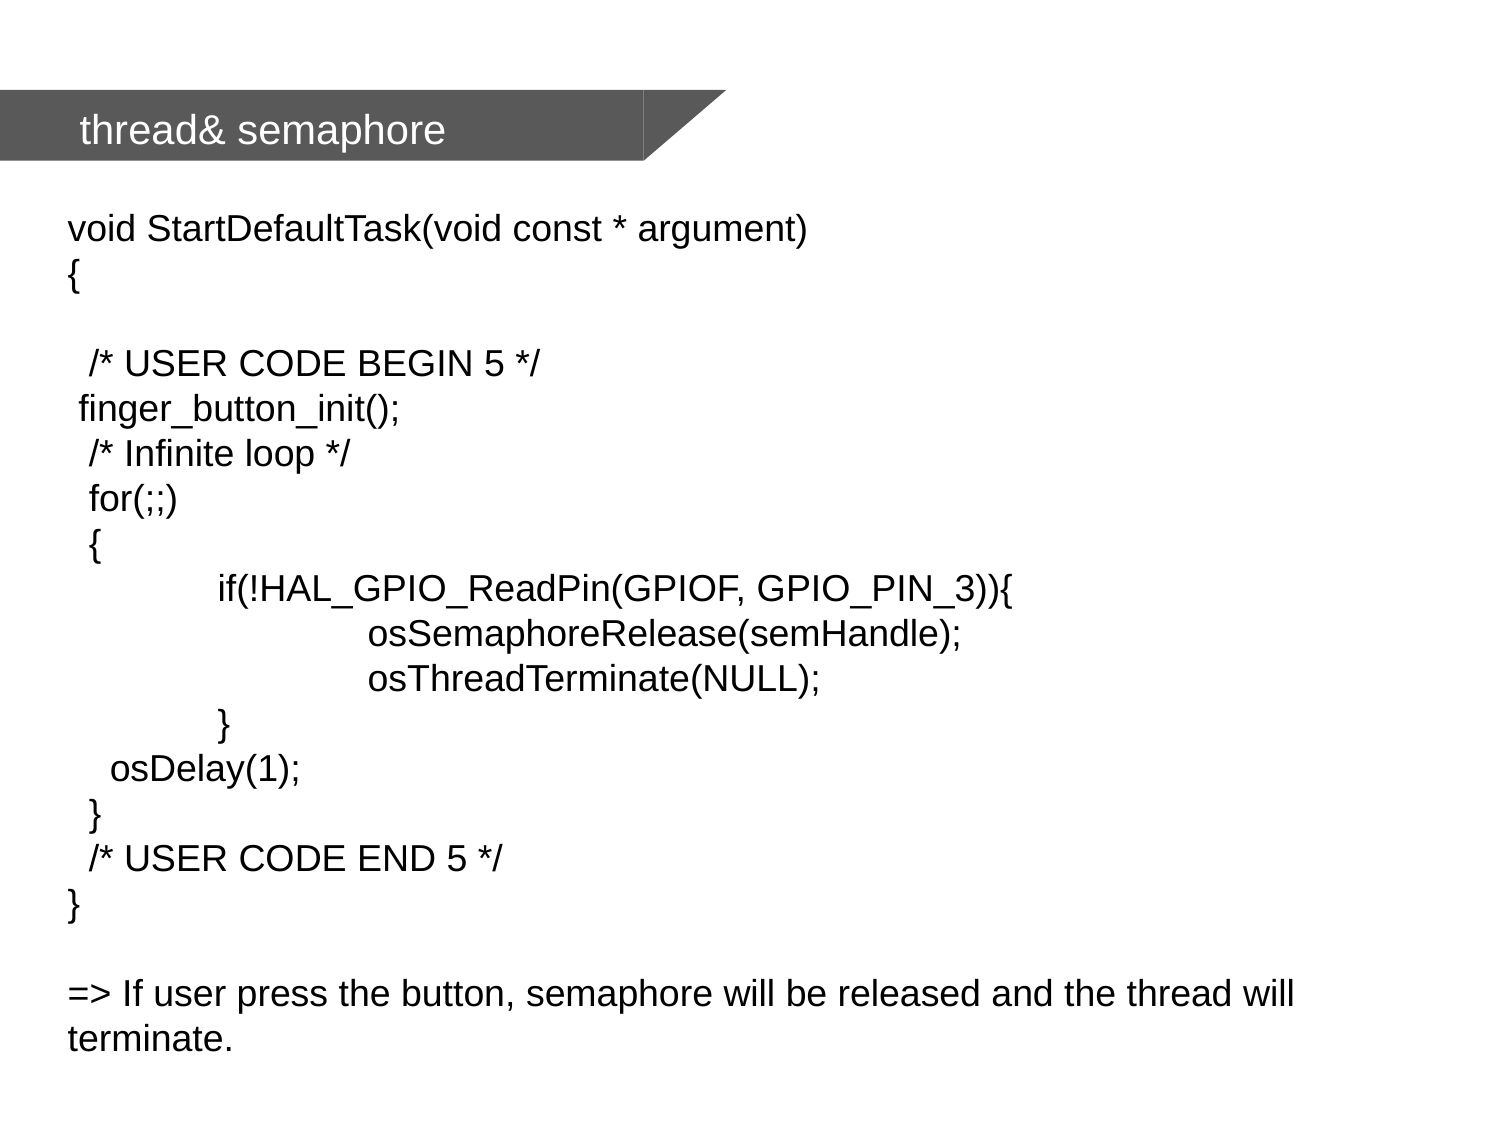

thread& semaphore
void StartDefaultTask(void const * argument)
{

  /* USER CODE BEGIN 5 */
 finger_button_init();
  /* Infinite loop */
  for(;;)
  {
	if(!HAL_GPIO_ReadPin(GPIOF, GPIO_PIN_3)){
		osSemaphoreRelease(semHandle);
		osThreadTerminate(NULL);
	}
    osDelay(1);
  }
  /* USER CODE END 5 */
}

=> If user press the button, semaphore will be released and the thread will terminate.